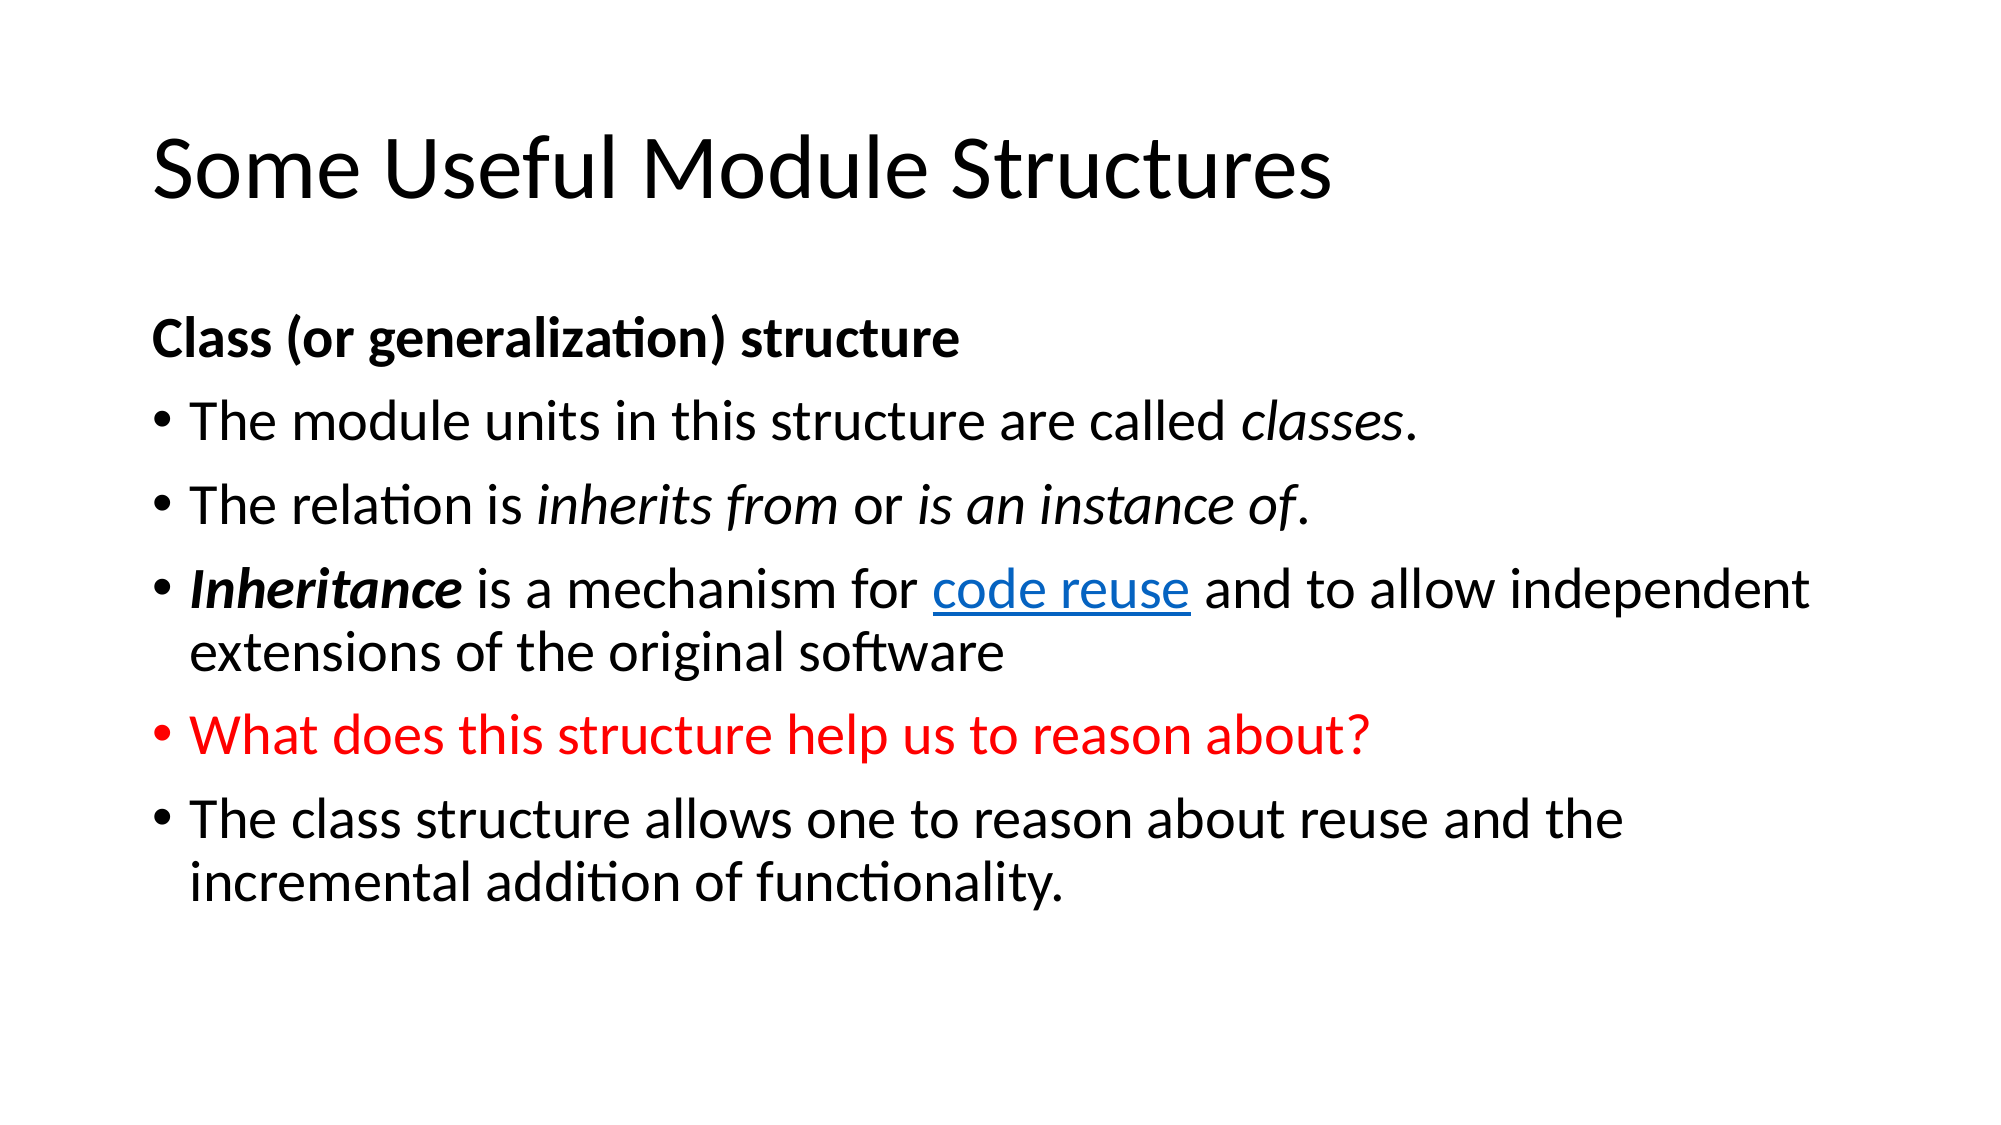

# Some Useful Module Structures
Class (or generalization) structure
The module units in this structure are called classes.
The relation is inherits from or is an instance of.
Inheritance is a mechanism for code reuse and to allow independent extensions of the original software
What does this structure help us to reason about?
The class structure allows one to reason about reuse and the incremental addition of functionality.